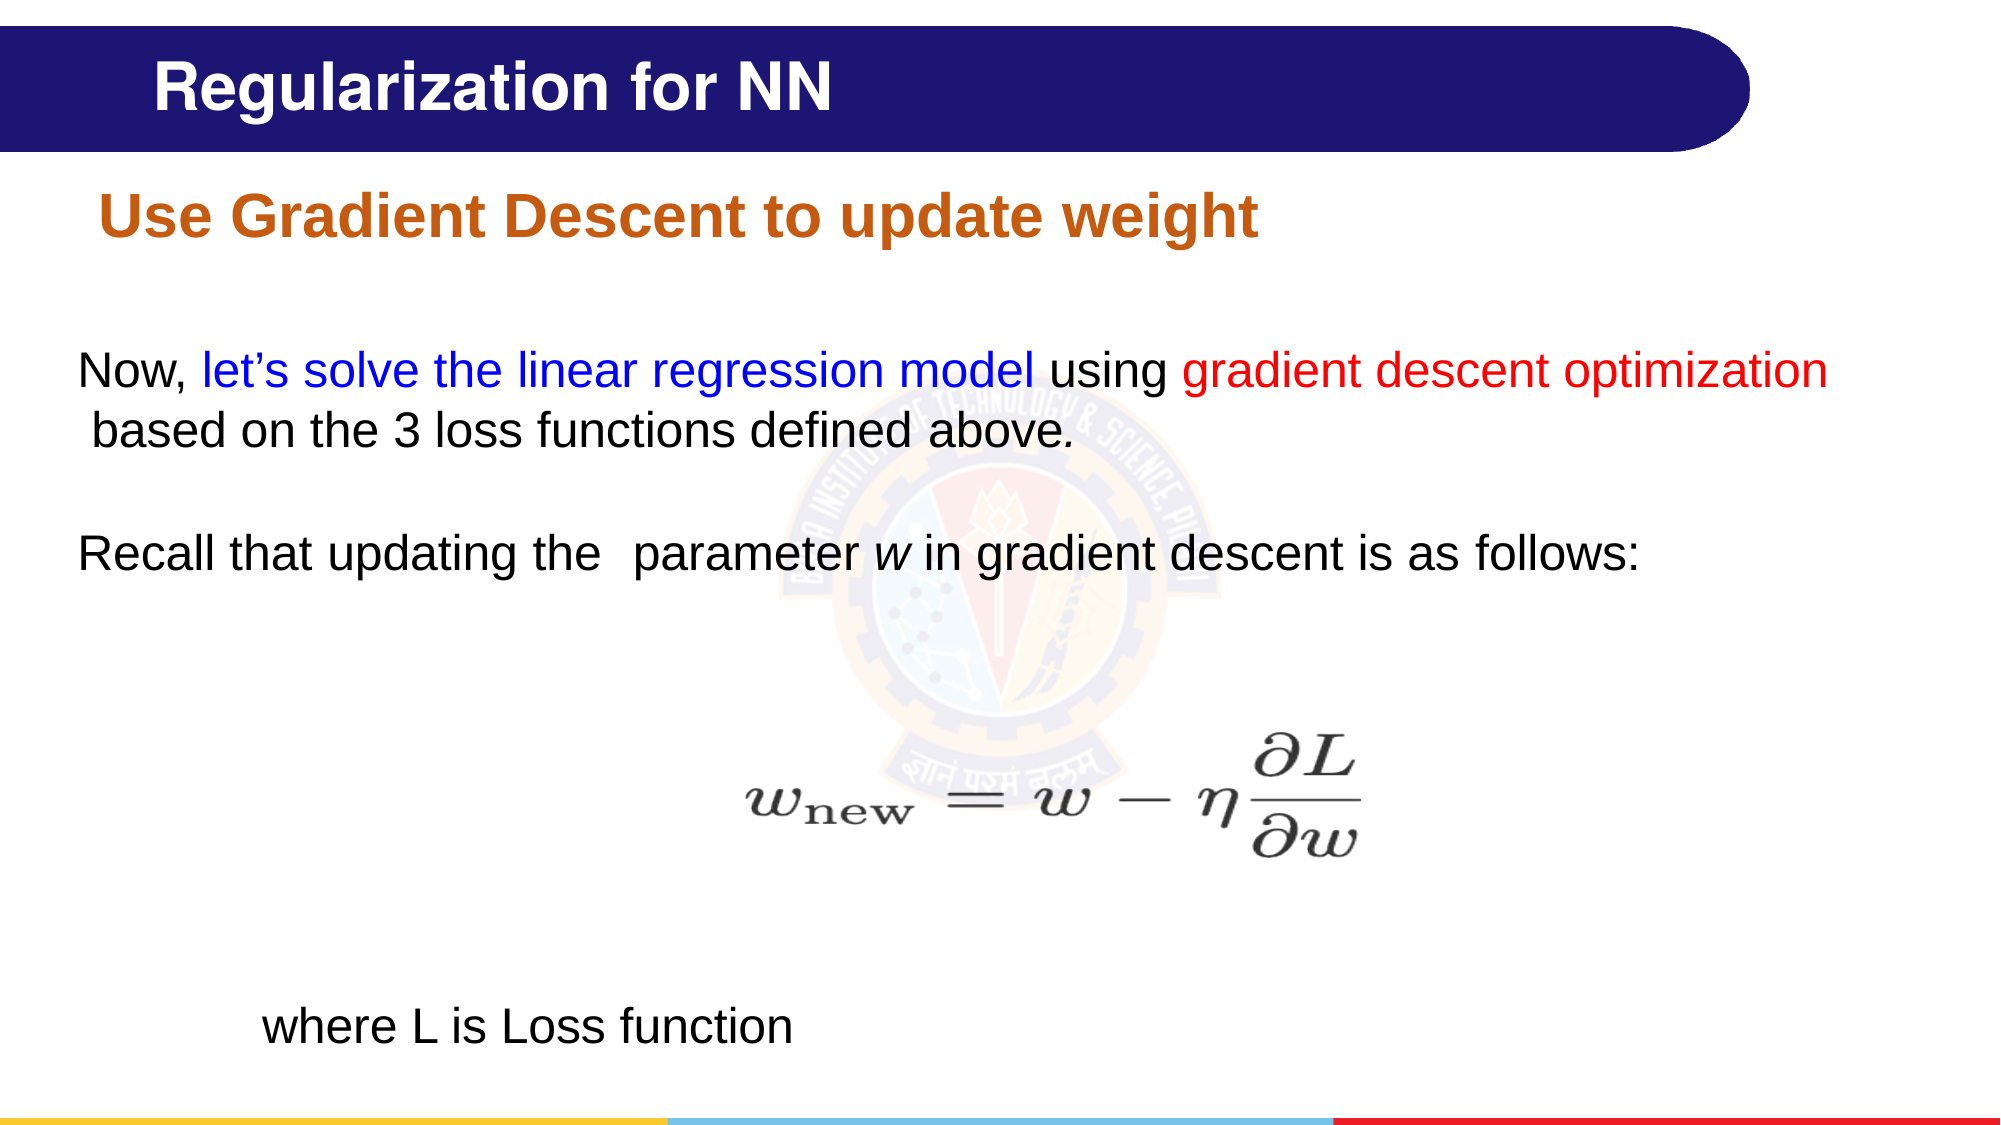

# Regularization for NN
Use Gradient Descent to update weight

Now, let’s solve the linear regression model using gradient descent optimization  based on the 3 loss functions defined above.

Recall that updating the	parameter w in gradient descent is as follows:

where L is Loss function